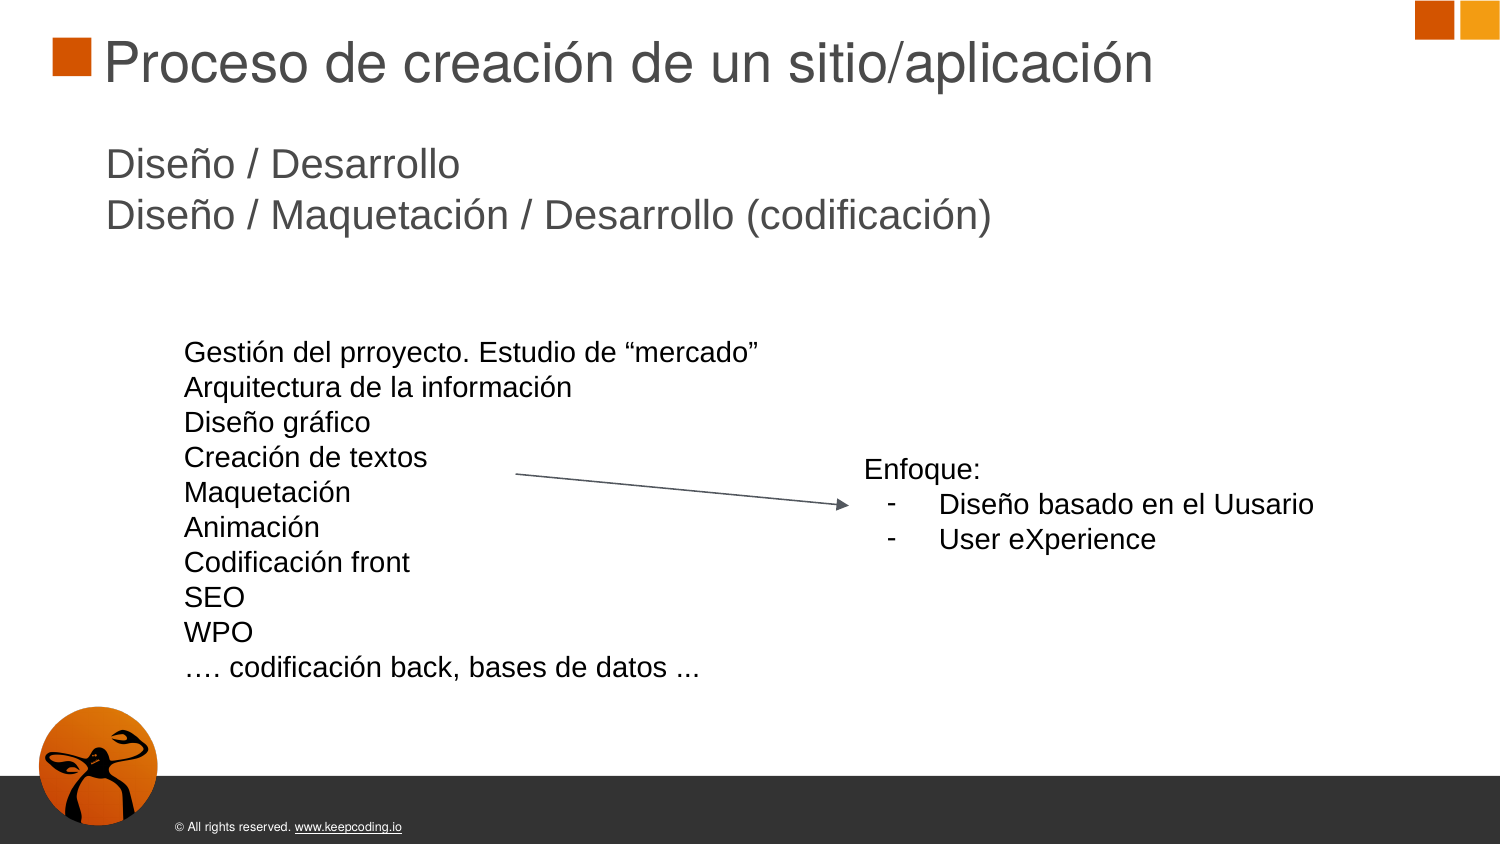

# Proceso de creación de un sitio/aplicación
Diseño / Desarrollo
Diseño / Maquetación / Desarrollo (codificación)
Gestión del prroyecto. Estudio de “mercado”
Arquitectura de la información
Diseño gráfico
Creación de textos
Maquetación
Animación
Codificación front
SEO
WPO
…. codificación back, bases de datos ...
Enfoque:
Diseño basado en el Uusario
User eXperience